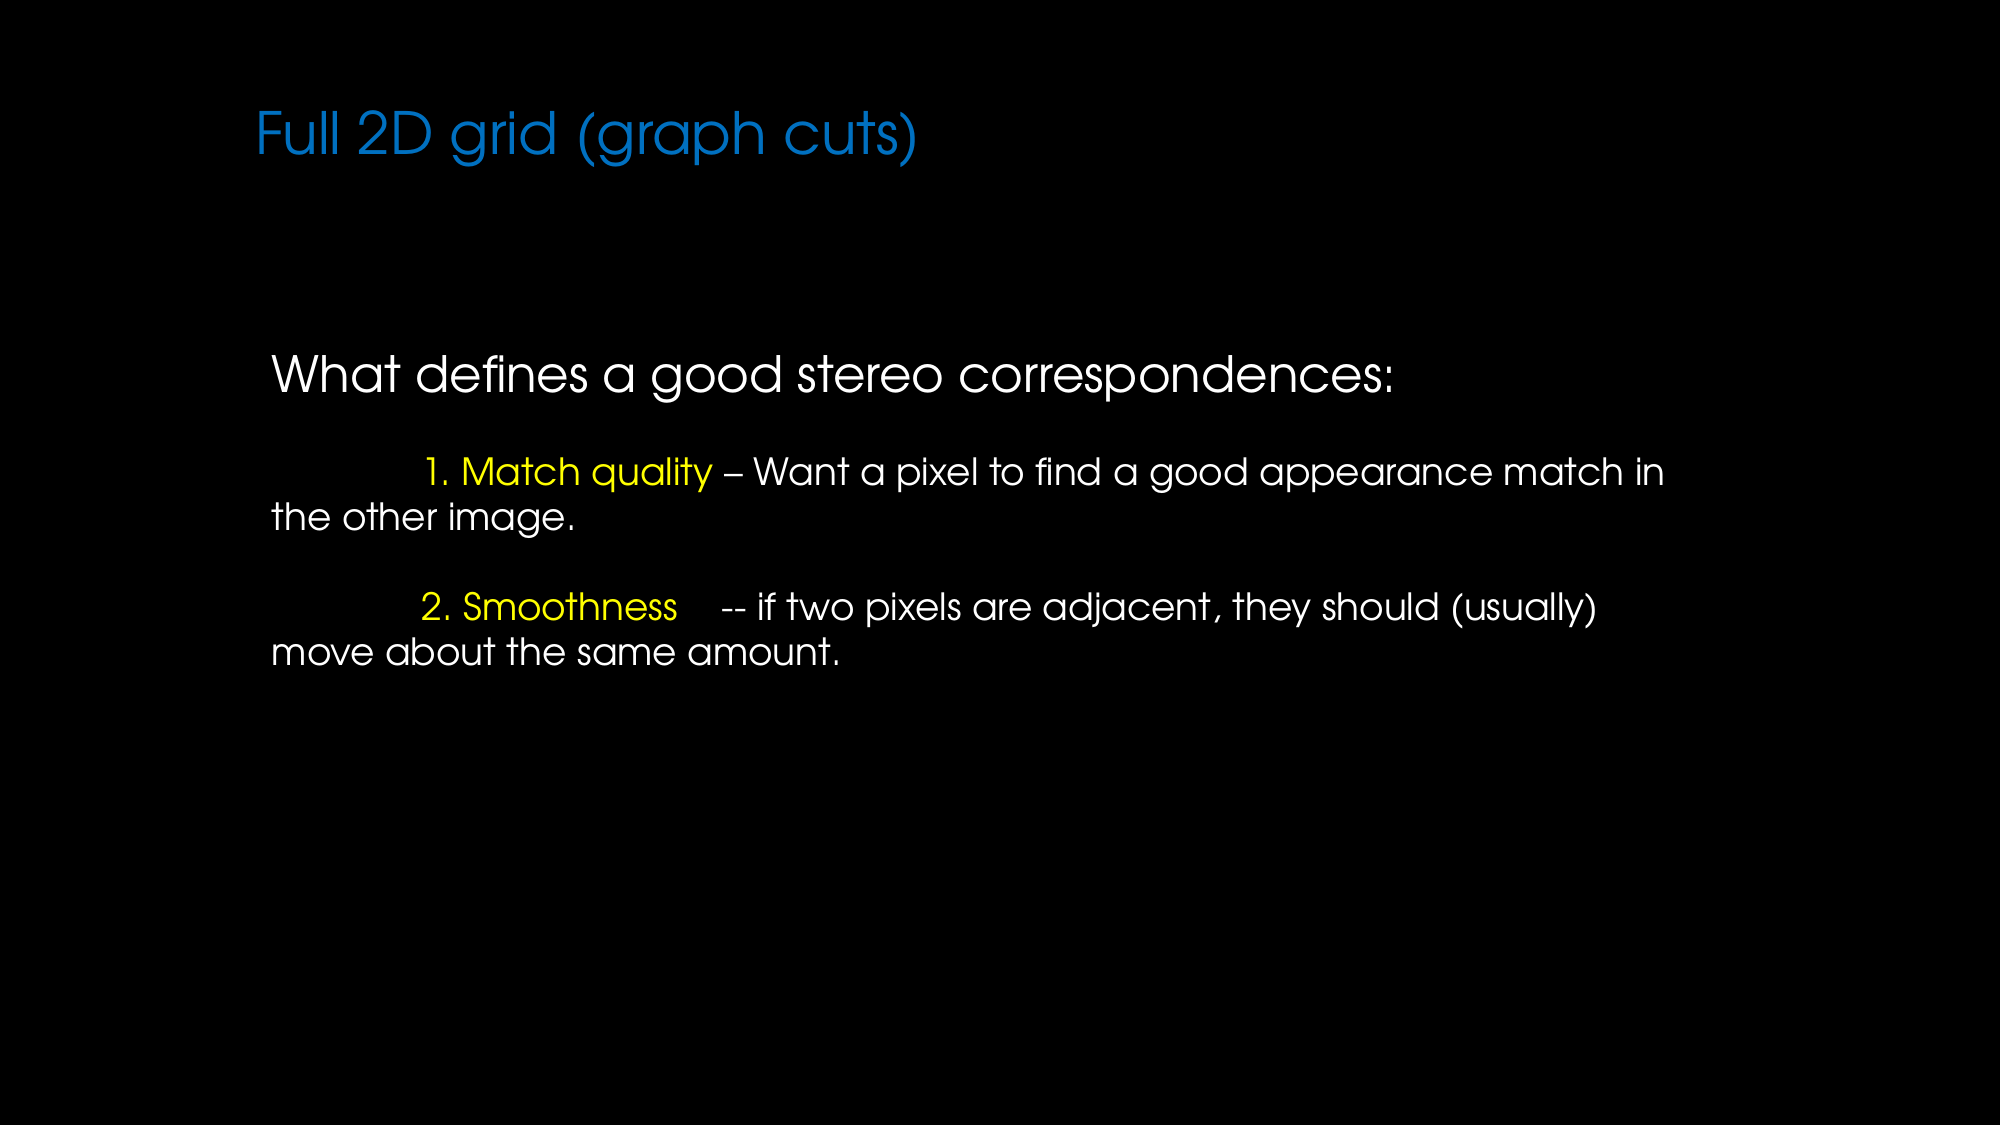

Full 2D grid (graph cuts)

What defines a good stereo correspondences:

	1. Match quality – Want a pixel to find a good appearance match in the other image.

	2. Smoothness 	-- if two pixels are adjacent, they should (usually) move about the same amount.